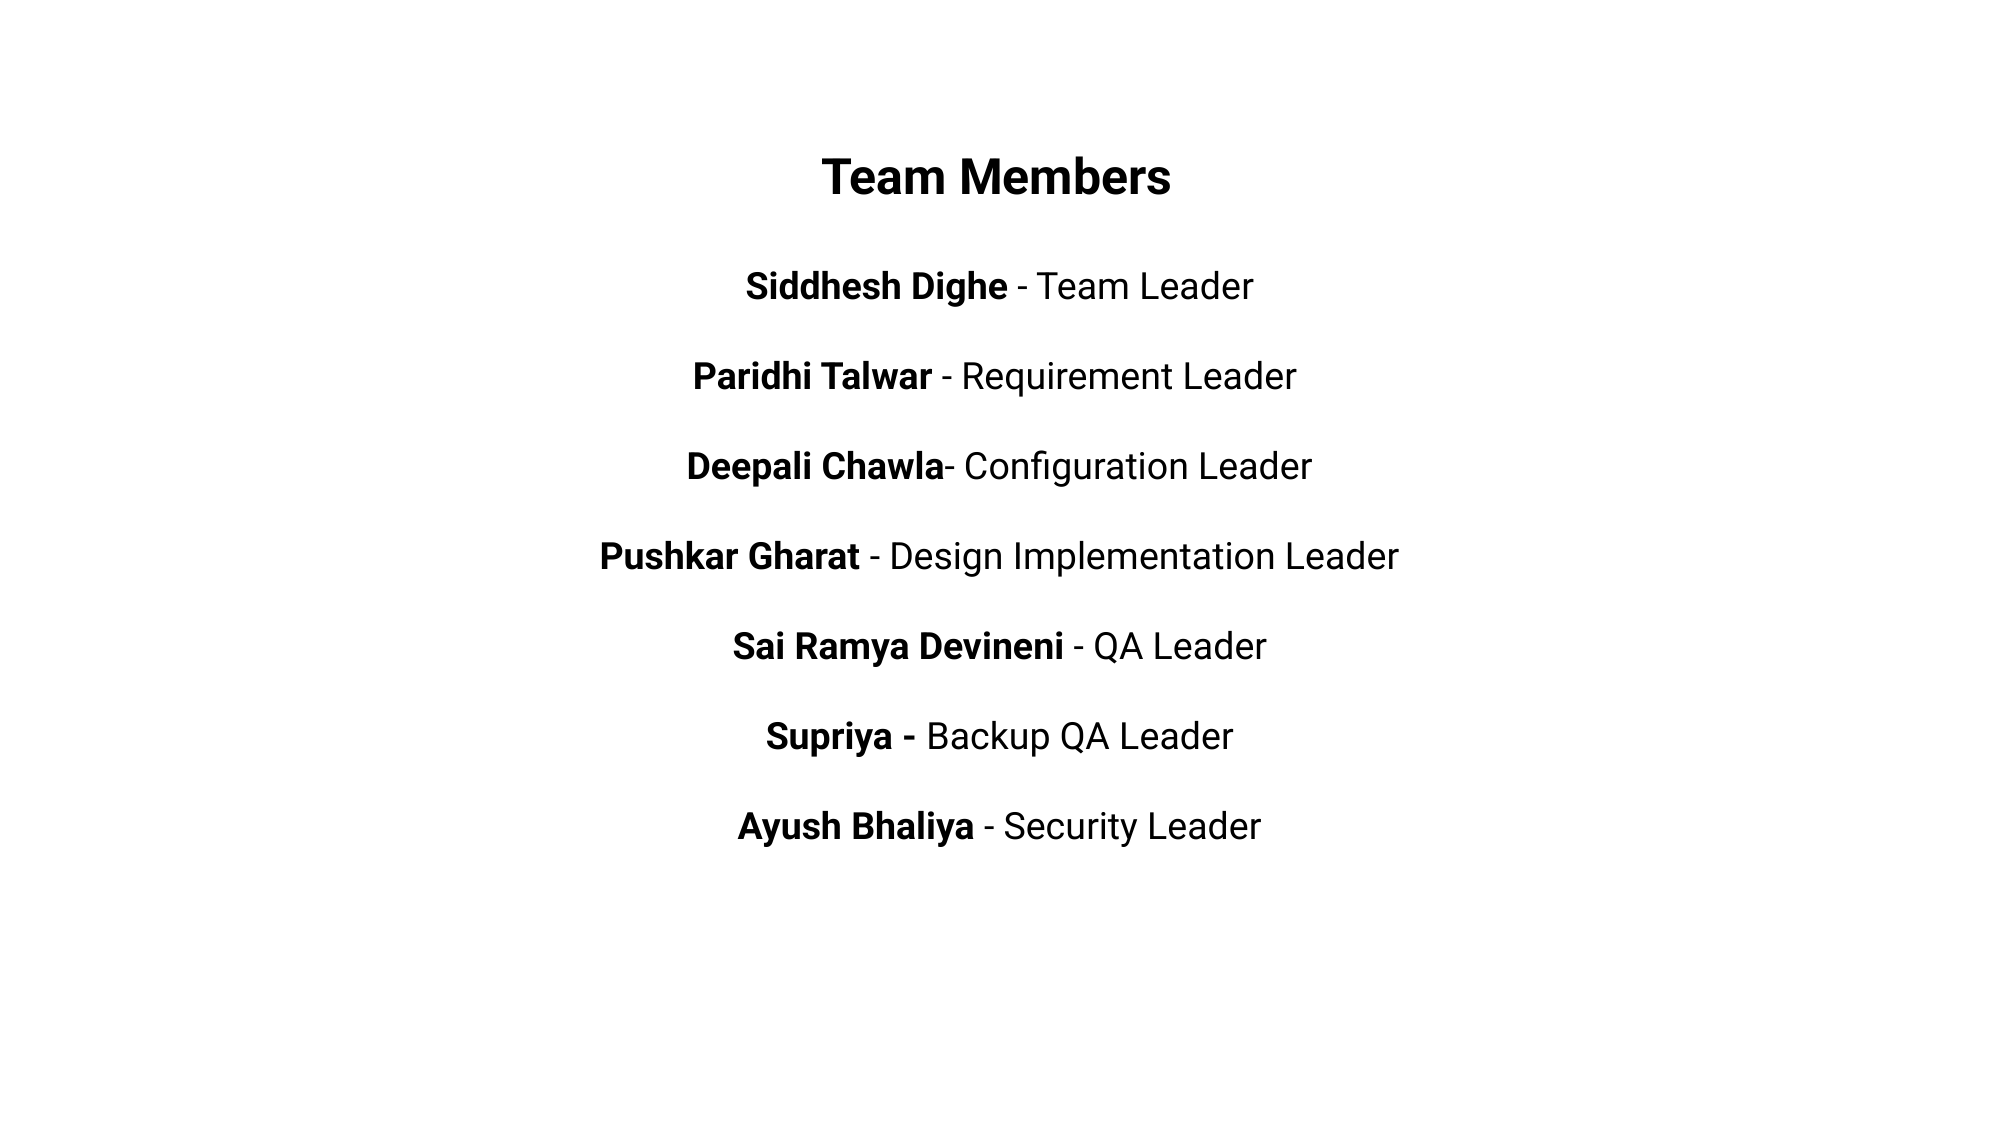

Team Members
Siddhesh Dighe - Team Leader
Paridhi Talwar - Requirement Leader
Deepali Chawla- Configuration Leader
Pushkar Gharat - Design Implementation Leader
Sai Ramya Devineni - QA Leader

Supriya - Backup QA Leader
Ayush Bhaliya - Security Leader